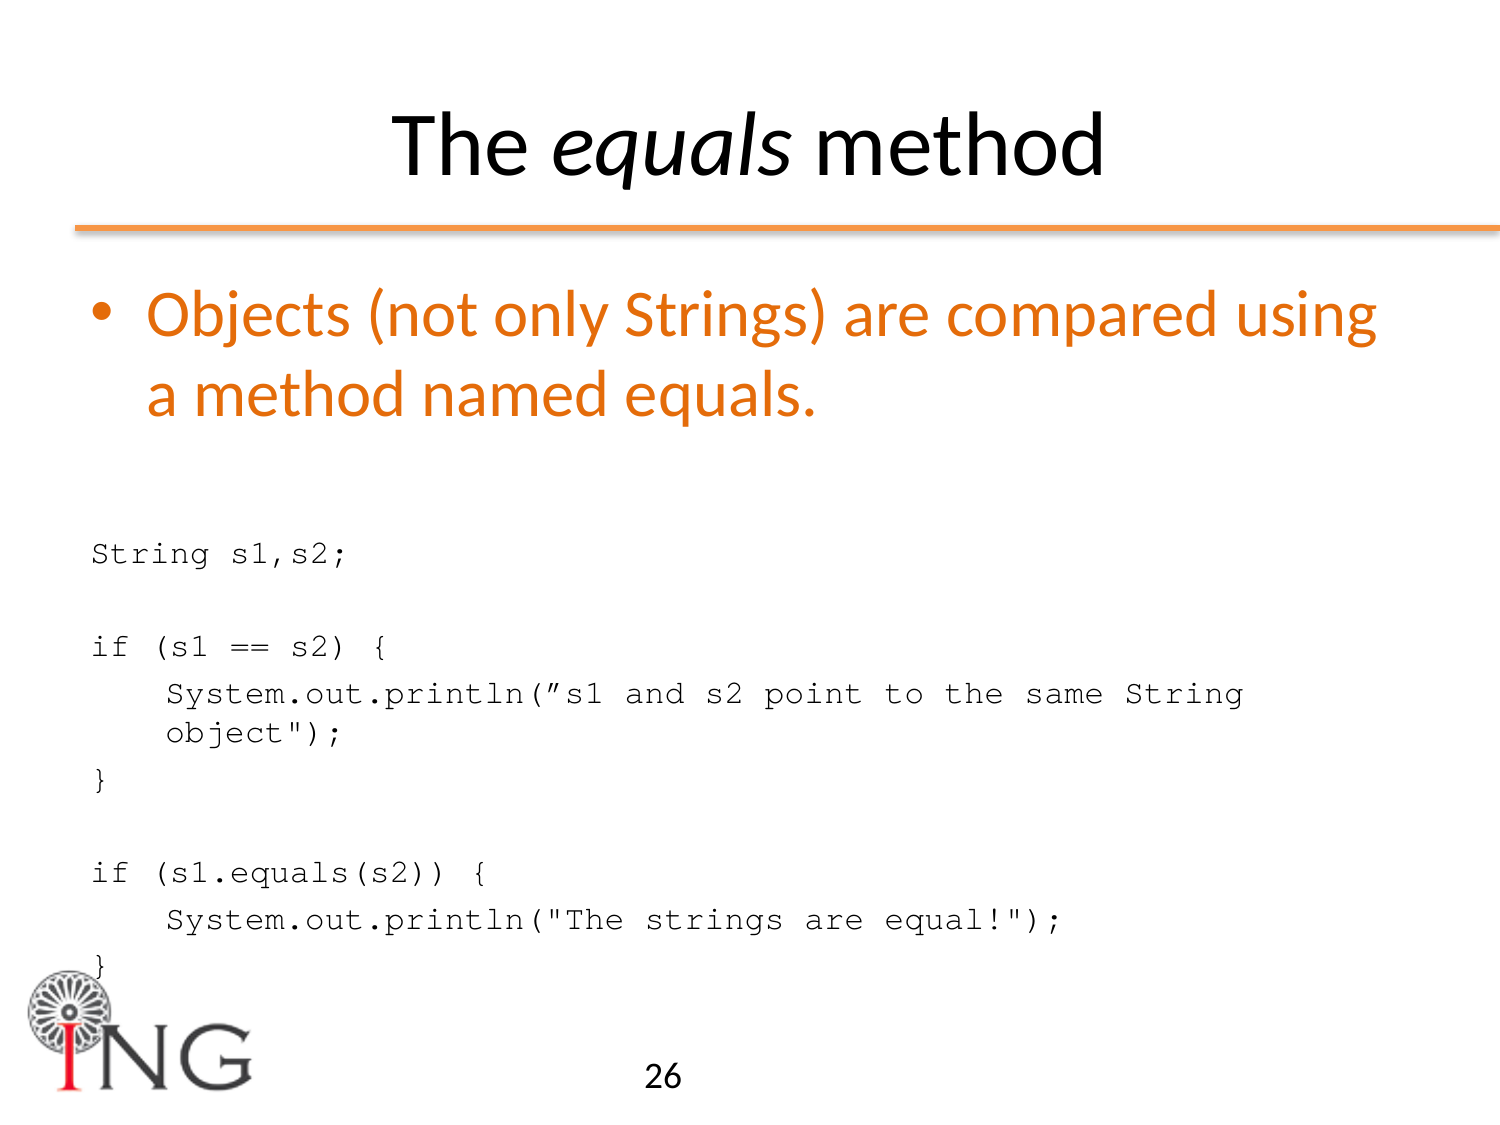

# The equals method
Objects (not only Strings) are compared using a method named equals.

String s1,s2;

if (s1 == s2) {
System.out.println(”s1 and s2 point to the same String object");
}

if (s1.equals(s2)) {
System.out.println("The strings are equal!");
}
26